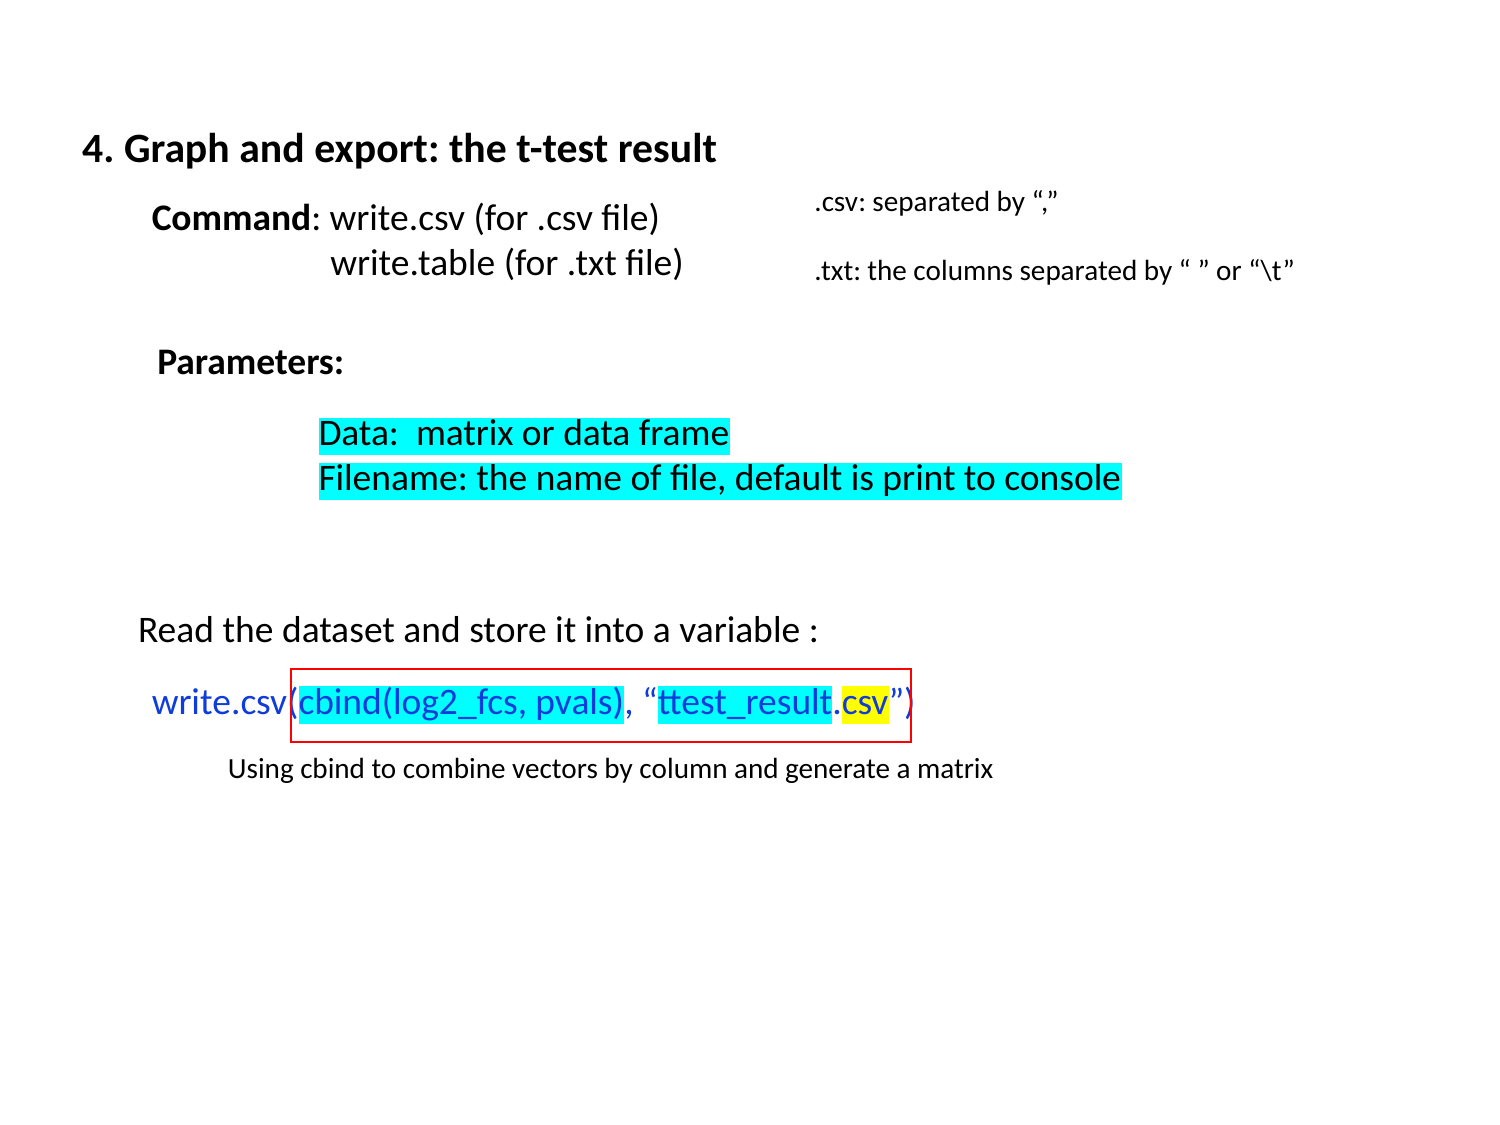

4. Graph and export: the t-test result
.csv: separated by “,”
Command: write.csv (for .csv file)
                     write.table (for .txt file)
.txt: the columns separated by “ ” or “\t”
Parameters:

Data:  matrix or data frame
Filename: the name of file, default is print to console

Read the dataset and store it into a variable :
write.csv(cbind(log2_fcs, pvals), “ttest_result.csv”)

Using cbind to combine vectors by column and generate a matrix